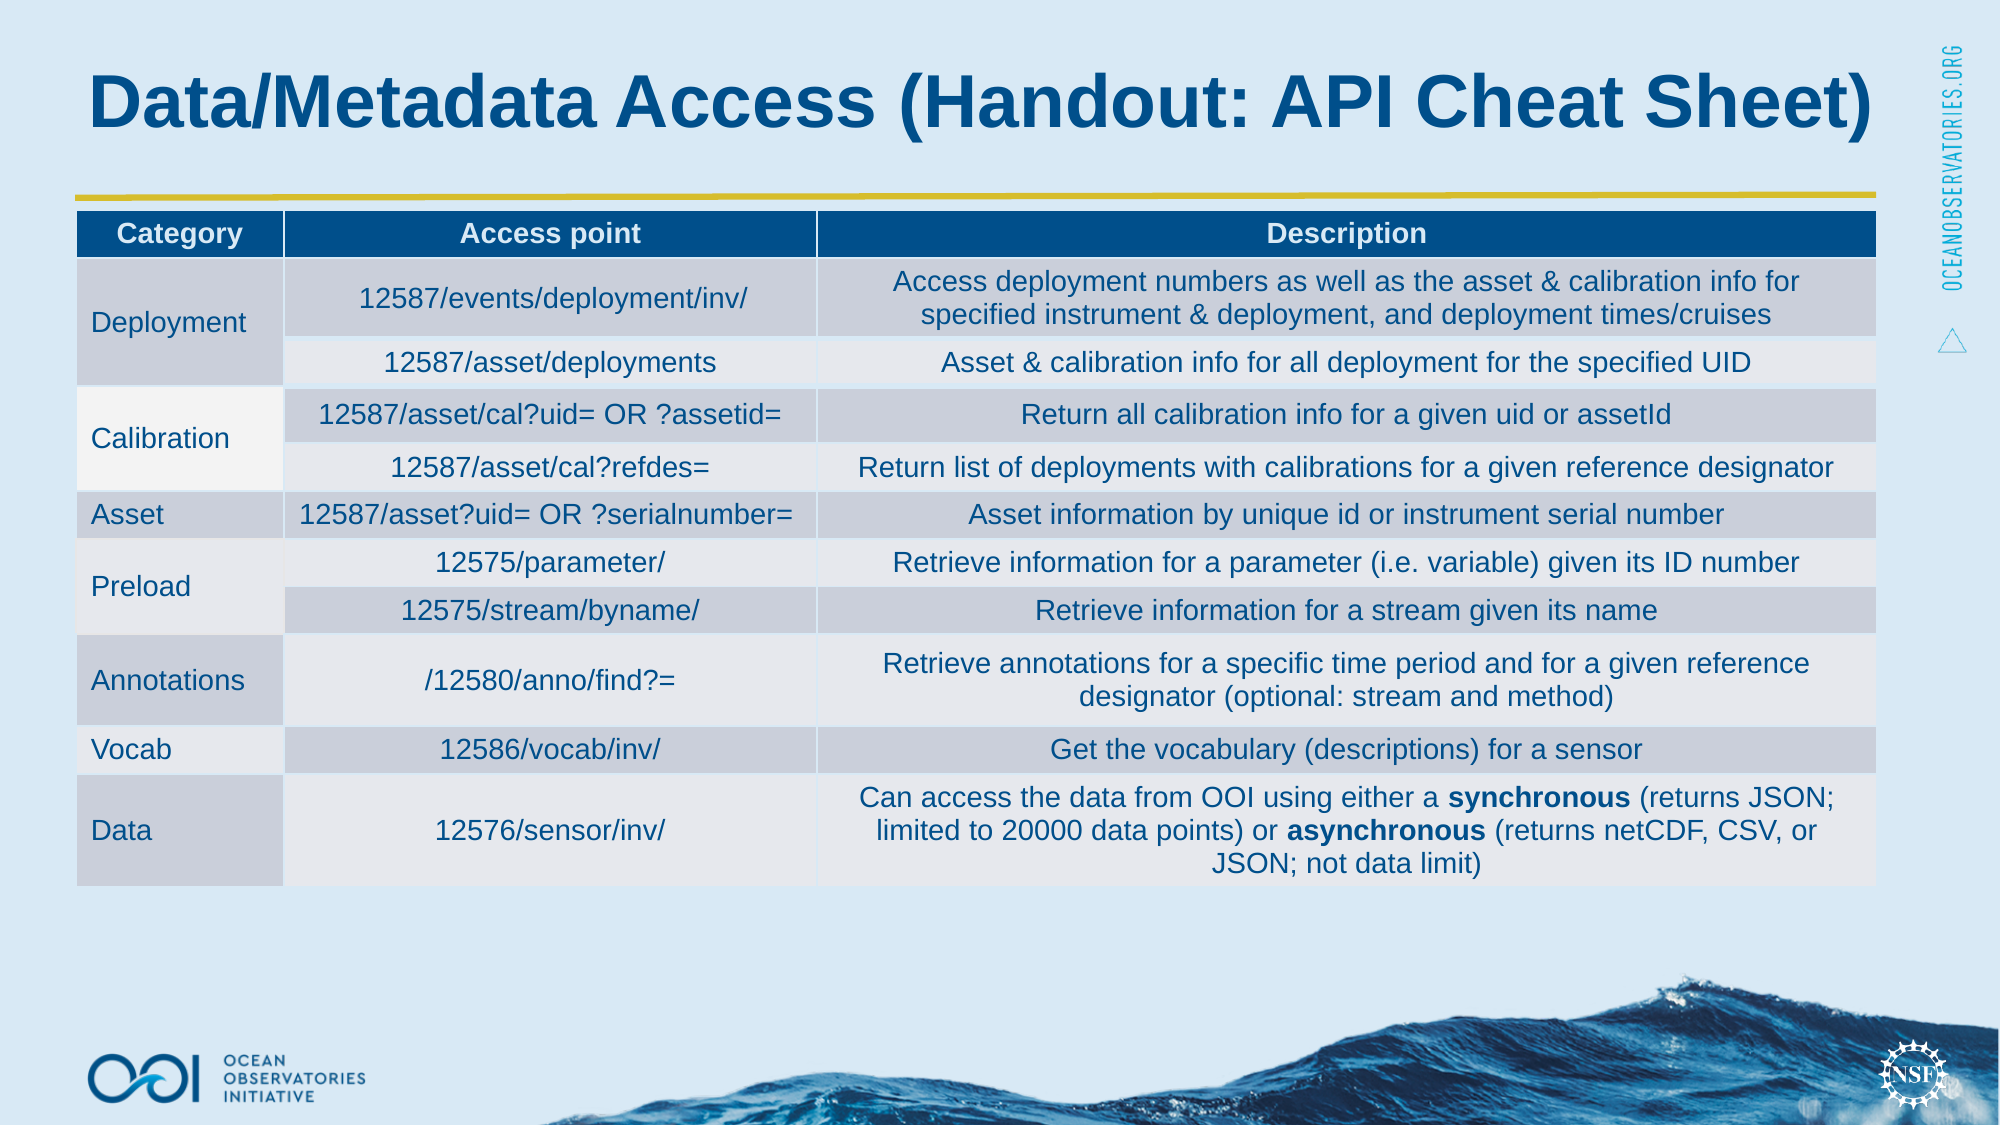

Data/Metadata Access (Handout: API Cheat Sheet)
| Category | Access point | Description |
| --- | --- | --- |
| Deployment | 12587/events/deployment/inv/ | Access deployment numbers as well as the asset & calibration info for specified instrument & deployment, and deployment times/cruises |
|  | 12587/asset/deployments | Asset & calibration info for all deployment for the specified UID |
| Calibration | 12587/asset/cal?uid= OR ?assetid= | Return all calibration info for a given uid or assetId |
|  | 12587/asset/cal?refdes= | Return list of deployments with calibrations for a given reference designator |
| Asset | 12587/asset?uid= OR ?serialnumber= | Asset information by unique id or instrument serial number |
| Preload | 12575/parameter/ | Retrieve information for a parameter (i.e. variable) given its ID number |
|  | 12575/stream/byname/ | Retrieve information for a stream given its name |
| Annotations | /12580/anno/find?= | Retrieve annotations for a specific time period and for a given reference designator (optional: stream and method) |
| Vocab | 12586/vocab/inv/ | Get the vocabulary (descriptions) for a sensor |
| Data | 12576/sensor/inv/ | Can access the data from OOI using either a synchronous (returns JSON; limited to 20000 data points) or asynchronous (returns netCDF, CSV, or JSON; not data limit) |
Metadata
A dictionary with all the parameters, times,
Preload
Asset
Deployment
Calibrations
Annotations